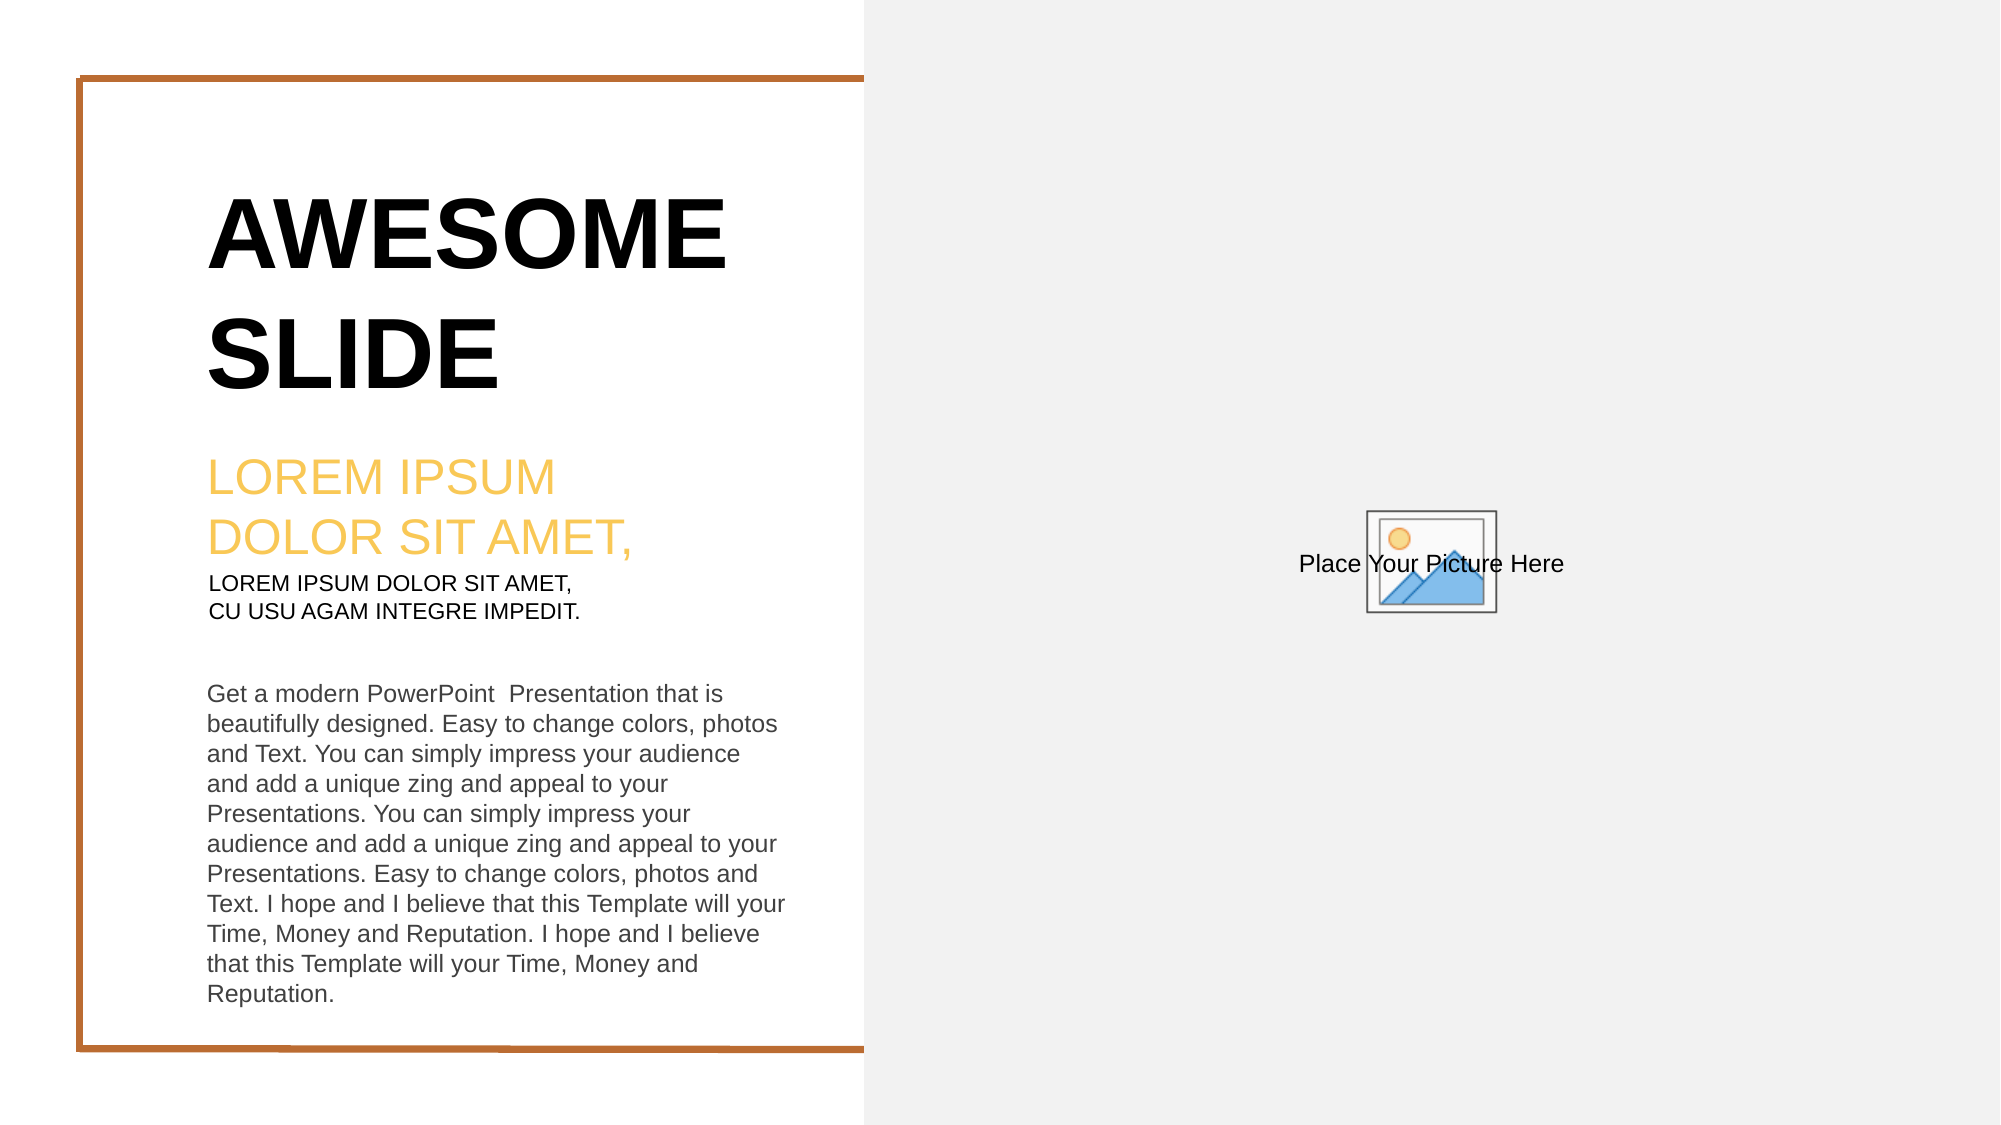

AWESOME
SLIDE
LOREM IPSUM
DOLOR SIT AMET,
LOREM IPSUM DOLOR SIT AMET,
CU USU AGAM INTEGRE IMPEDIT.
Get a modern PowerPoint  Presentation that is beautifully designed. Easy to change colors, photos and Text. You can simply impress your audience and add a unique zing and appeal to your Presentations. You can simply impress your audience and add a unique zing and appeal to your Presentations. Easy to change colors, photos and Text. I hope and I believe that this Template will your Time, Money and Reputation. I hope and I believe that this Template will your Time, Money and Reputation.